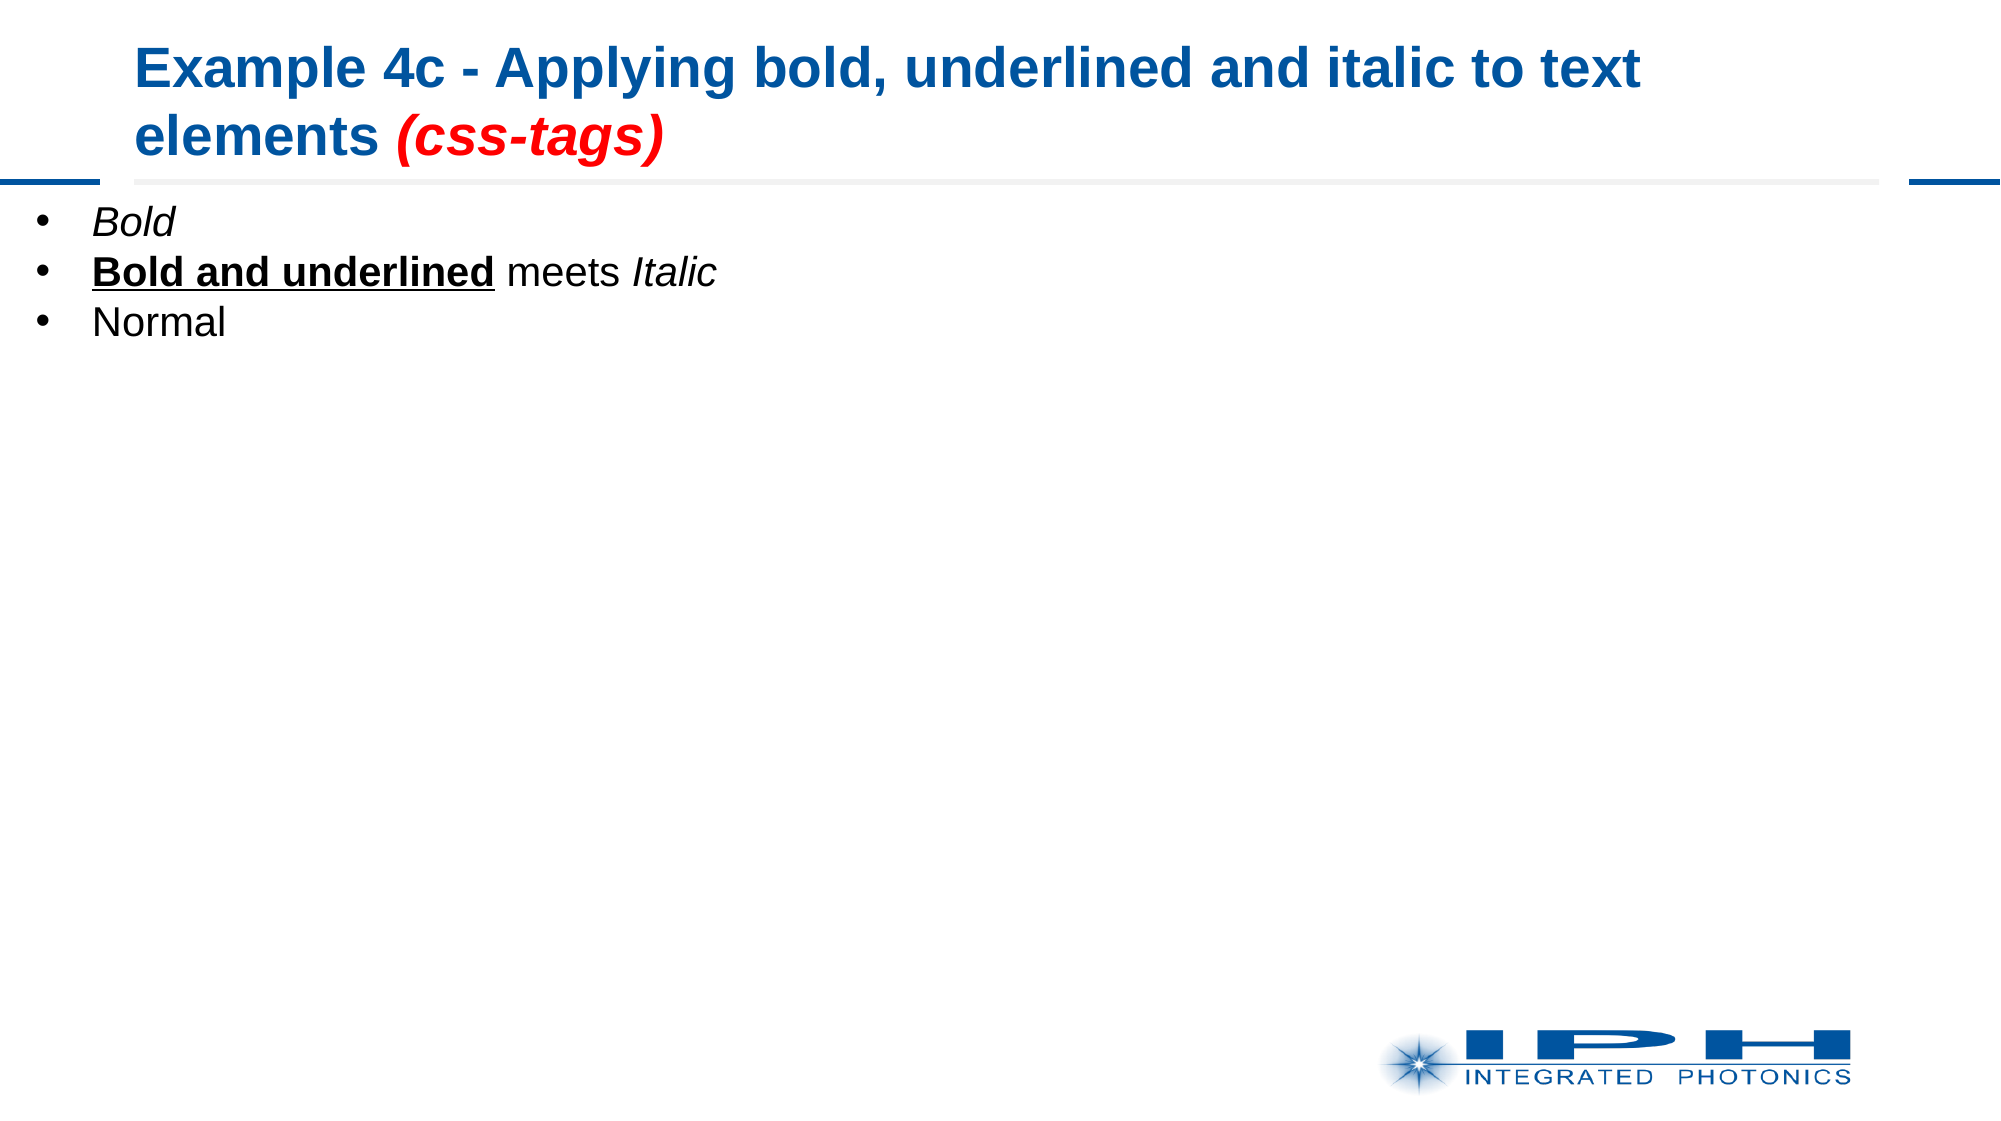

# Example 4c - Applying bold, underlined and italic to text elements (css-tags)
Bold
Bold and underlined meets Italic
Normal